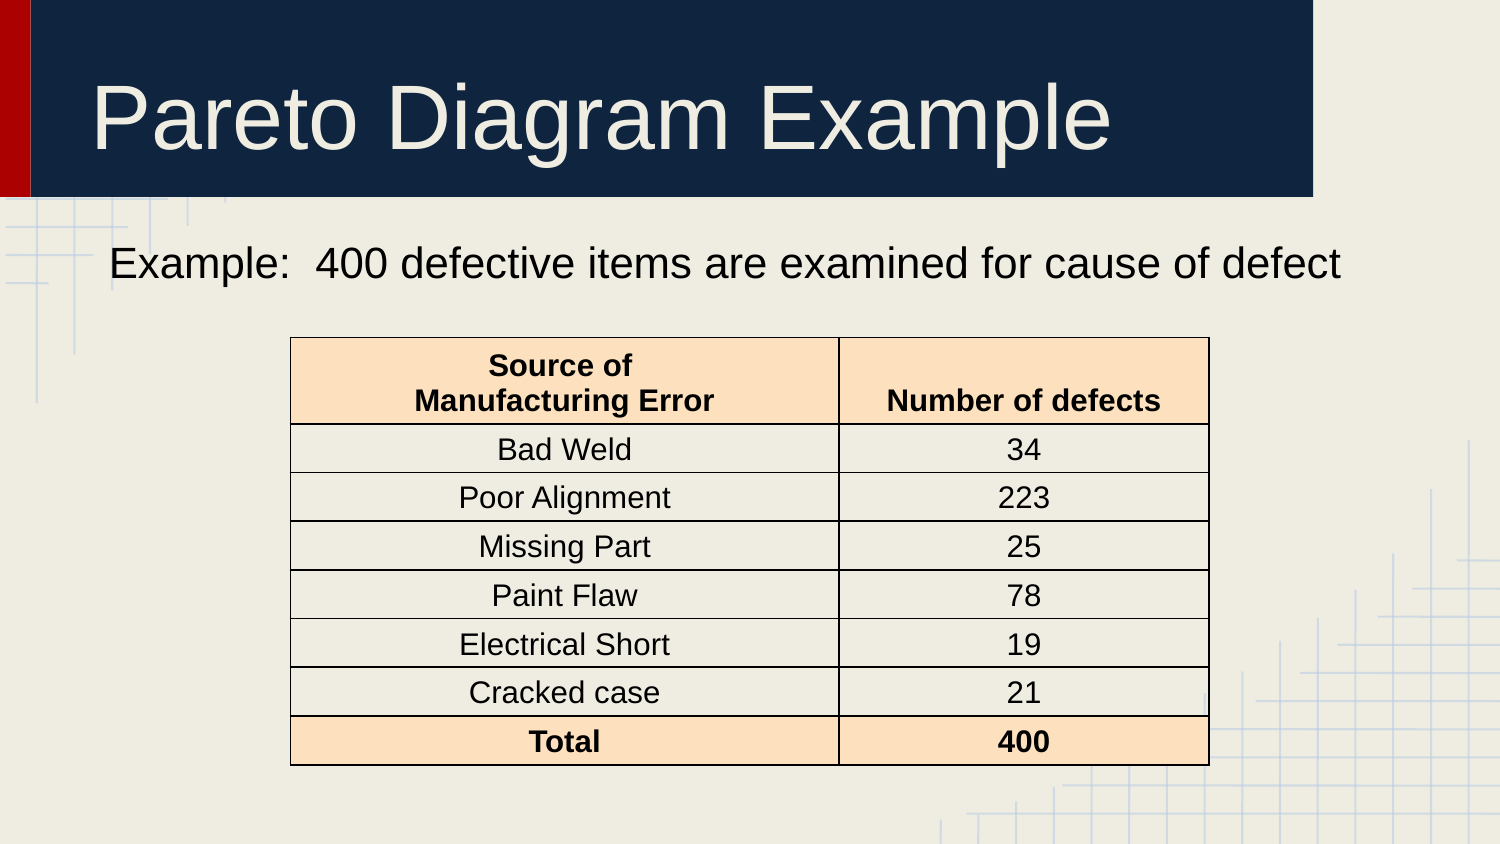

# Pareto Diagram Example
Example:  400 defective items are examined for cause of defect
| Source of Manufacturing Error | Number of defects |
| --- | --- |
| Bad Weld | 34 |
| Poor Alignment | 223 |
| Missing Part | 25 |
| Paint Flaw | 78 |
| Electrical Short | 19 |
| Cracked case | 21 |
| Total | 400 |